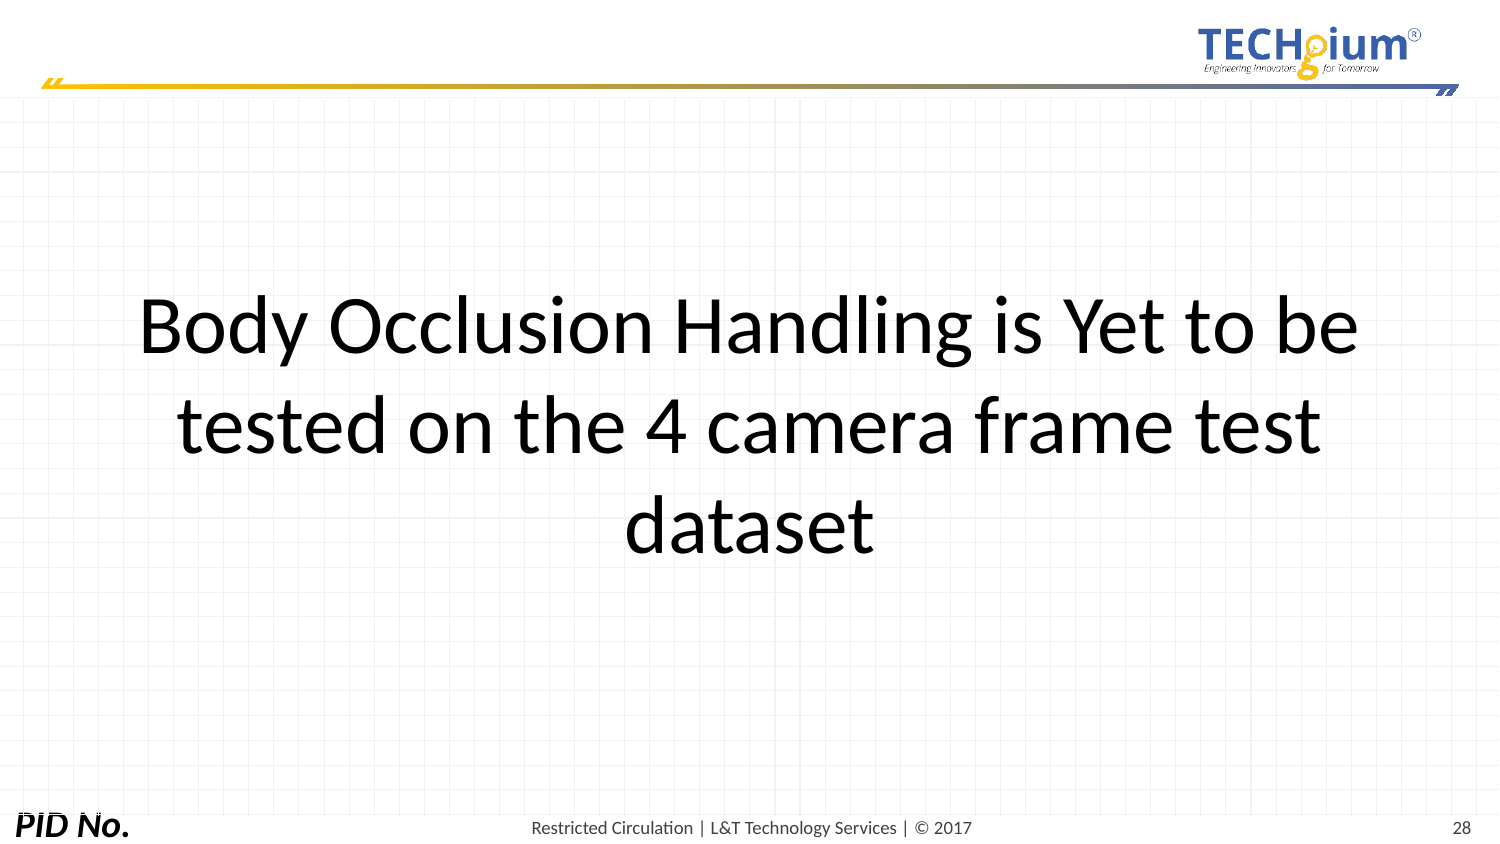

Body Occlusion Handling is Yet to be tested on the 4 camera frame test dataset